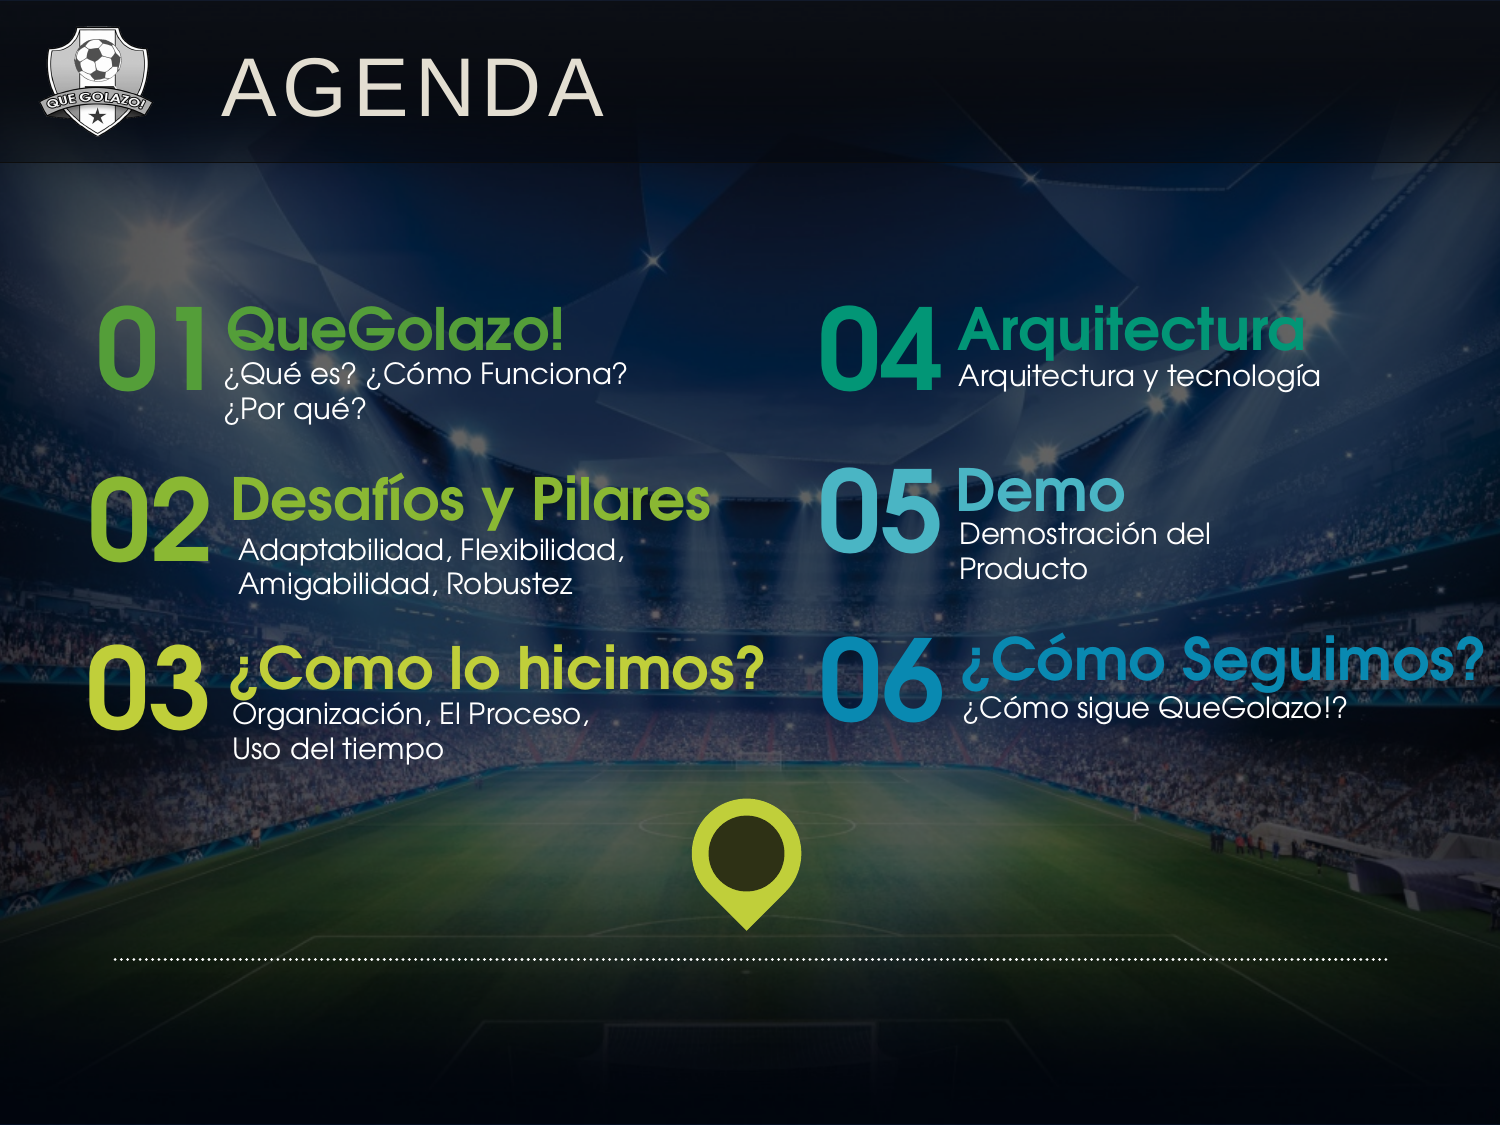

# AGENDA
01
04
QueGolazo!
Arquitectura
¿Qué es? ¿Cómo Funciona?     ¿Por qué?
Arquitectura y tecnología
05
02
Demo
Desafíos y Pilares
Demostración del Producto
Adaptabilidad, Flexibilidad, Amigabilidad, Robustez
06
03
¿Cómo Seguimos?
¿Como lo hicimos?
¿Cómo sigue QueGolazo!?
Organización, El Proceso, Uso del tiempo